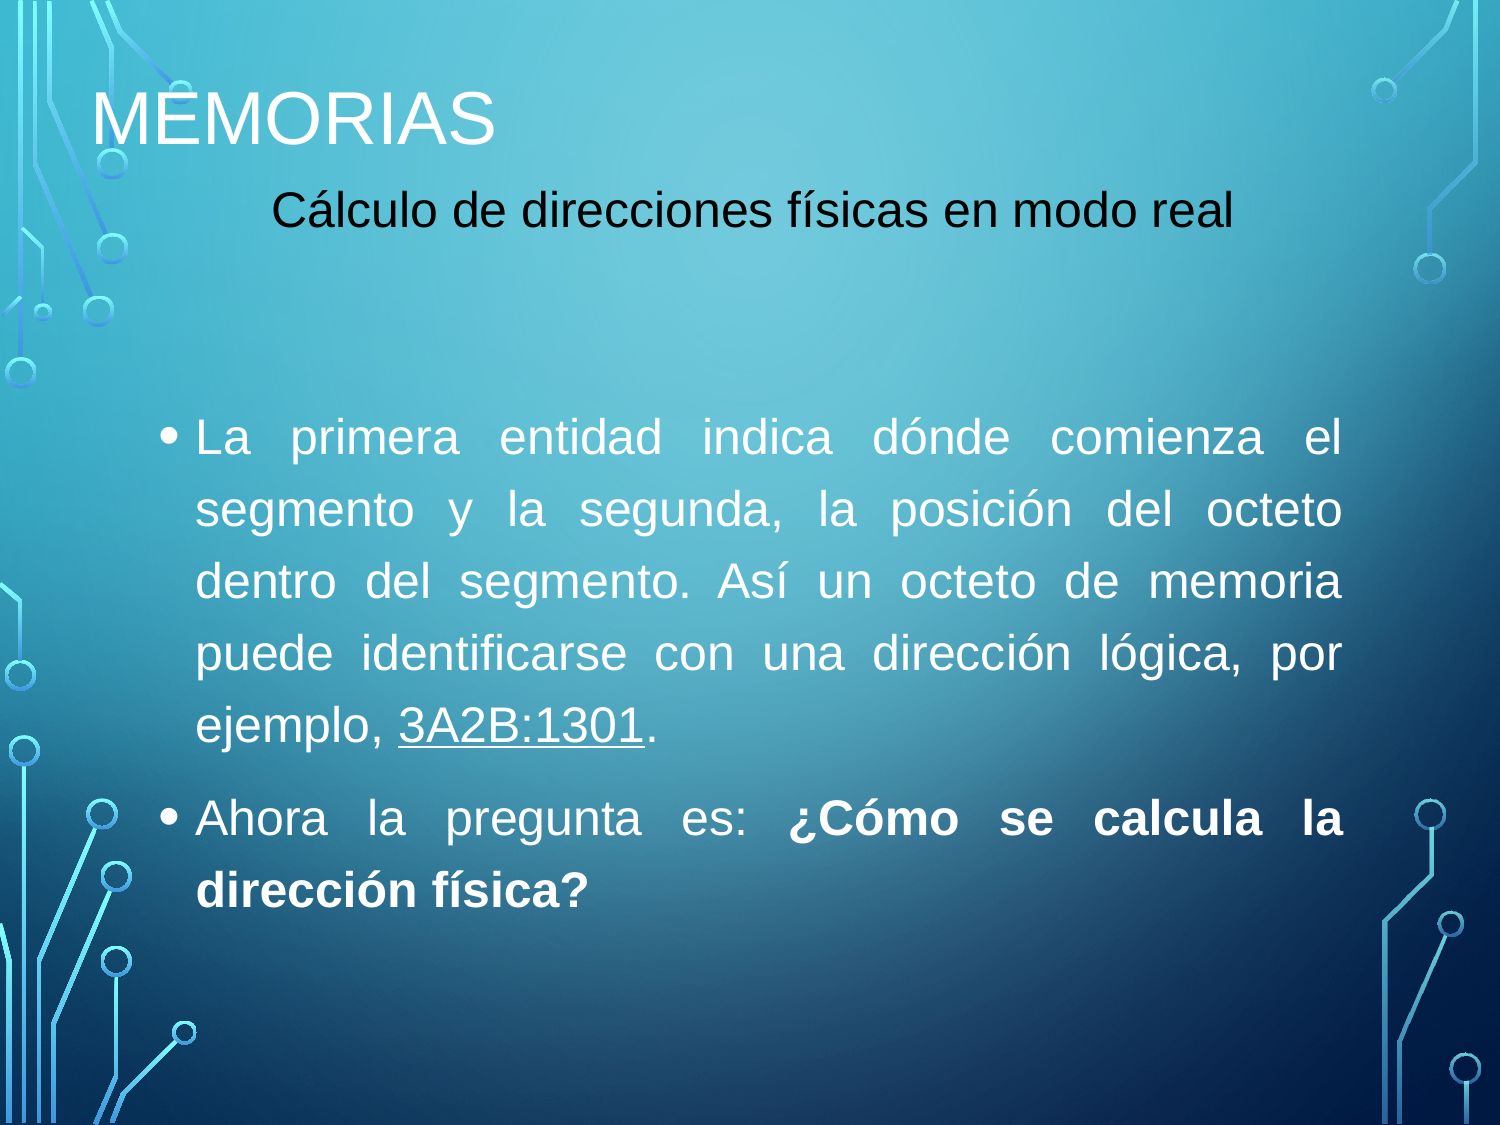

# Memorias
Cálculo de direcciones físicas en modo real
La primera entidad indica dónde comienza el segmento y la segunda, la posición del octeto dentro del segmento. Así un octeto de memoria puede identificarse con una dirección lógica, por ejemplo, 3A2B:1301.
Ahora la pregunta es: ¿Cómo se calcula la dirección física?